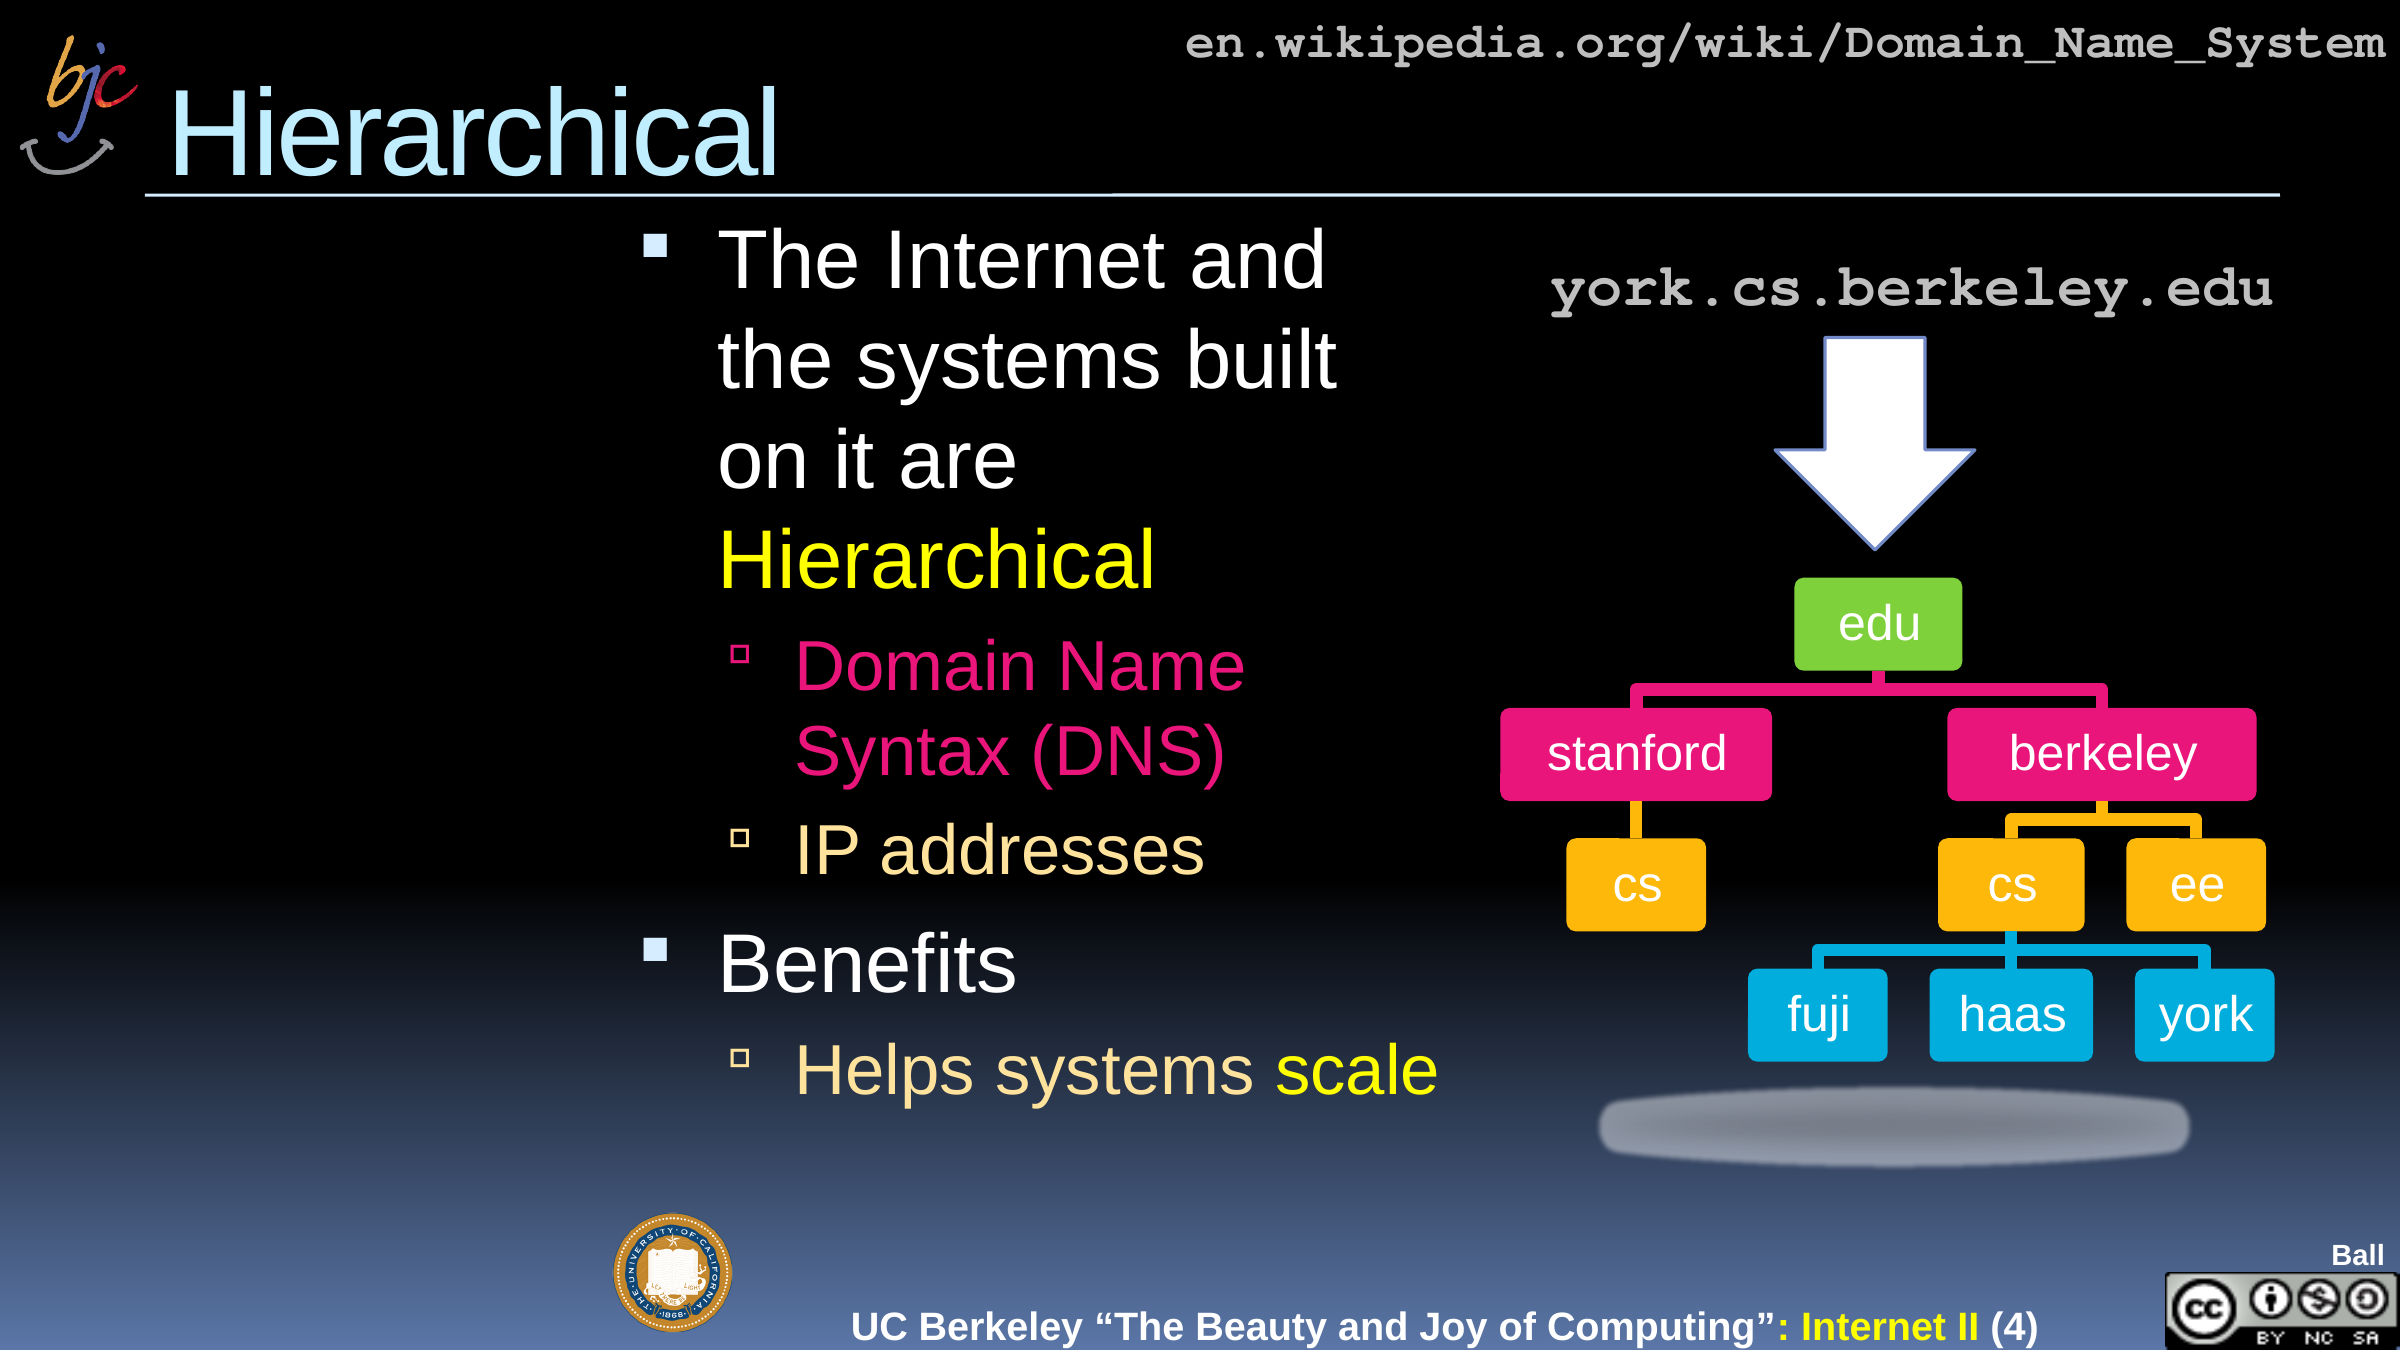

en.wikipedia.org/wiki/Domain_Name_System
# Hierarchical
The Internet and the systems built on it are Hierarchical
Domain Name Syntax (DNS)
IP addresses
Benefits
Helps systems scale
york.cs.berkeley.edu

edu
stanford
cs
berkeley
cs
fuji
haas
york
ee